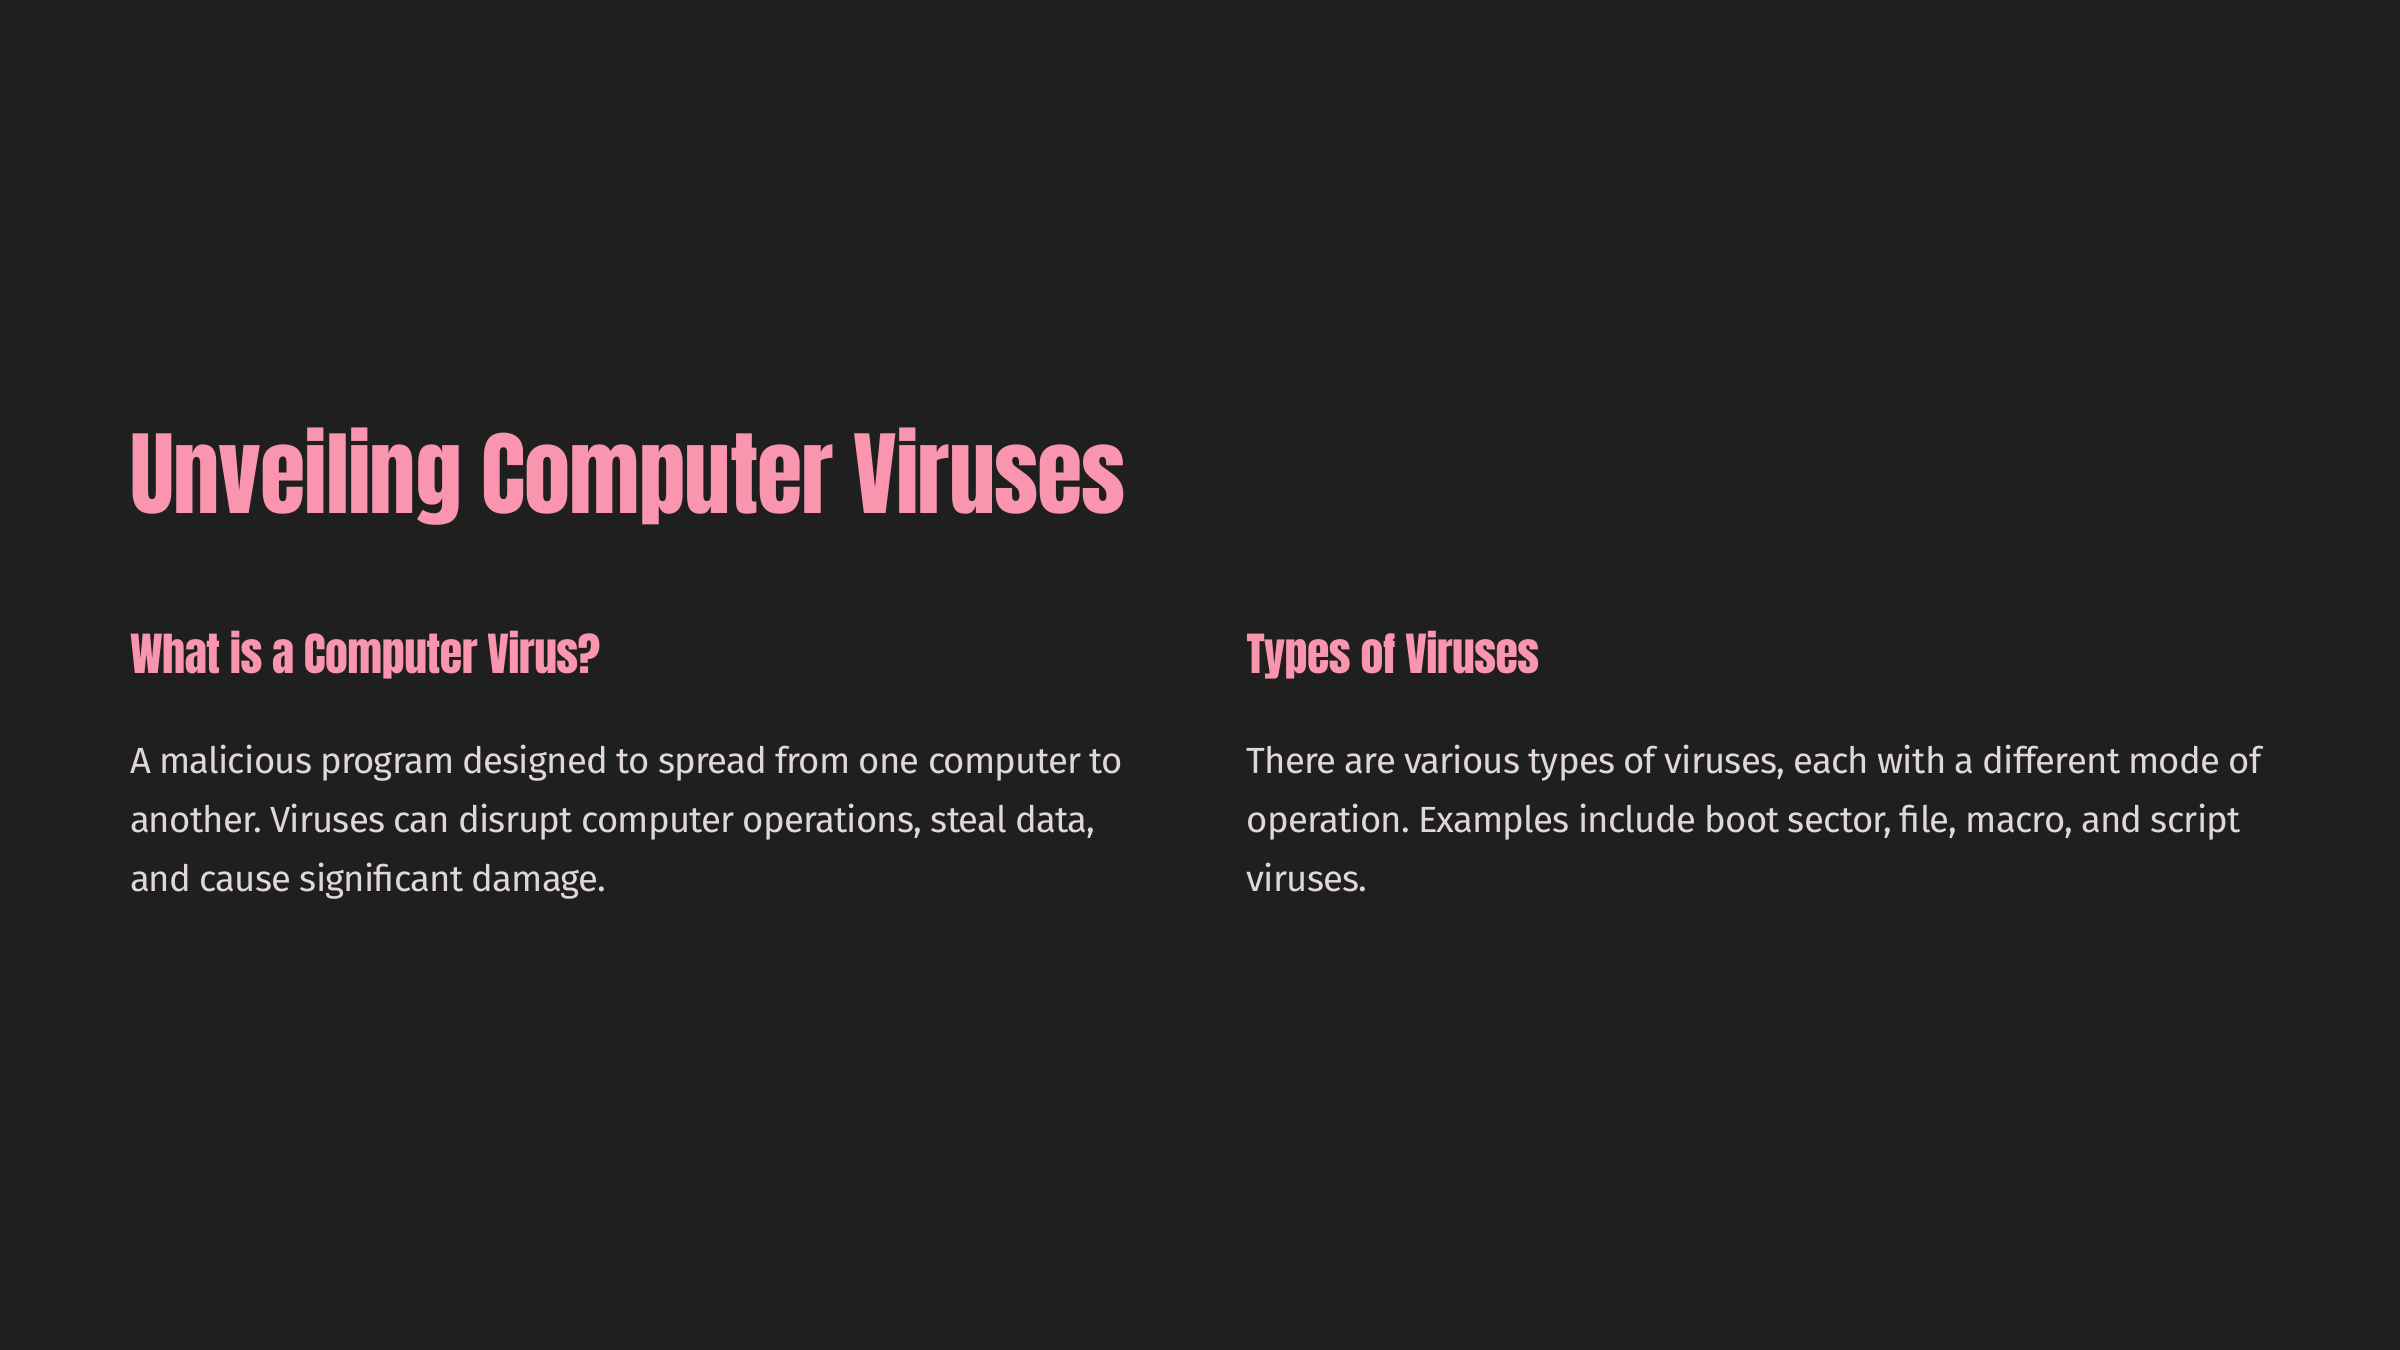

Unveiling Computer Viruses
What is a Computer Virus?
Types of Viruses
A malicious program designed to spread from one computer to another. Viruses can disrupt computer operations, steal data, and cause significant damage.
There are various types of viruses, each with a different mode of operation. Examples include boot sector, file, macro, and script viruses.